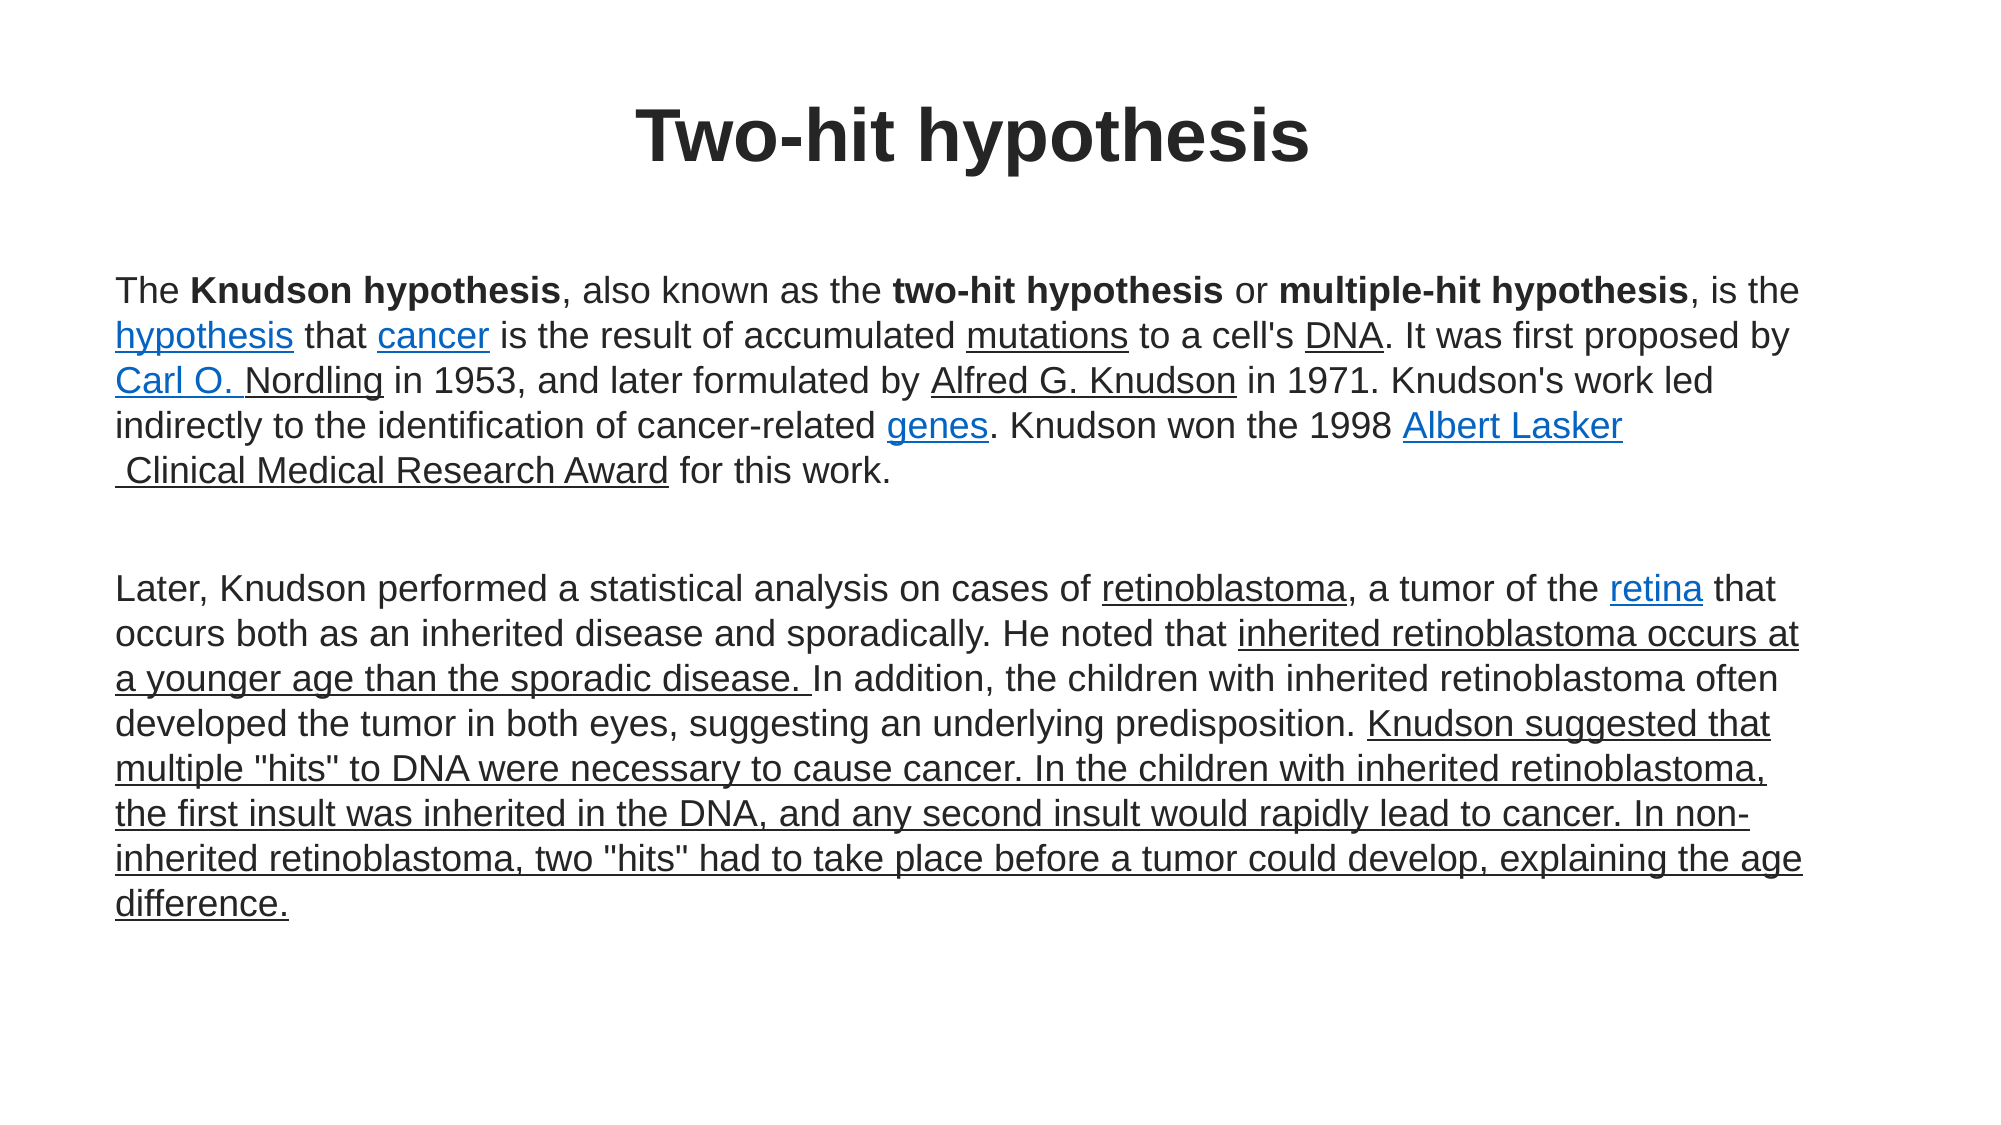

Two-hit hypothesis
The Knudson hypothesis, also known as the two-hit hypothesis or multiple-hit hypothesis, is the hypothesis that cancer is the result of accumulated mutations to a cell's DNA. It was first proposed by Carl O. Nordling in 1953, and later formulated by Alfred G. Knudson in 1971. Knudson's work led indirectly to the identification of cancer-related genes. Knudson won the 1998 Albert Lasker Clinical Medical Research Award for this work.
Later, Knudson performed a statistical analysis on cases of retinoblastoma, a tumor of the retina that occurs both as an inherited disease and sporadically. He noted that inherited retinoblastoma occurs at a younger age than the sporadic disease. In addition, the children with inherited retinoblastoma often developed the tumor in both eyes, suggesting an underlying predisposition. Knudson suggested that multiple "hits" to DNA were necessary to cause cancer. In the children with inherited retinoblastoma, the first insult was inherited in the DNA, and any second insult would rapidly lead to cancer. In non-inherited retinoblastoma, two "hits" had to take place before a tumor could develop, explaining the age difference.